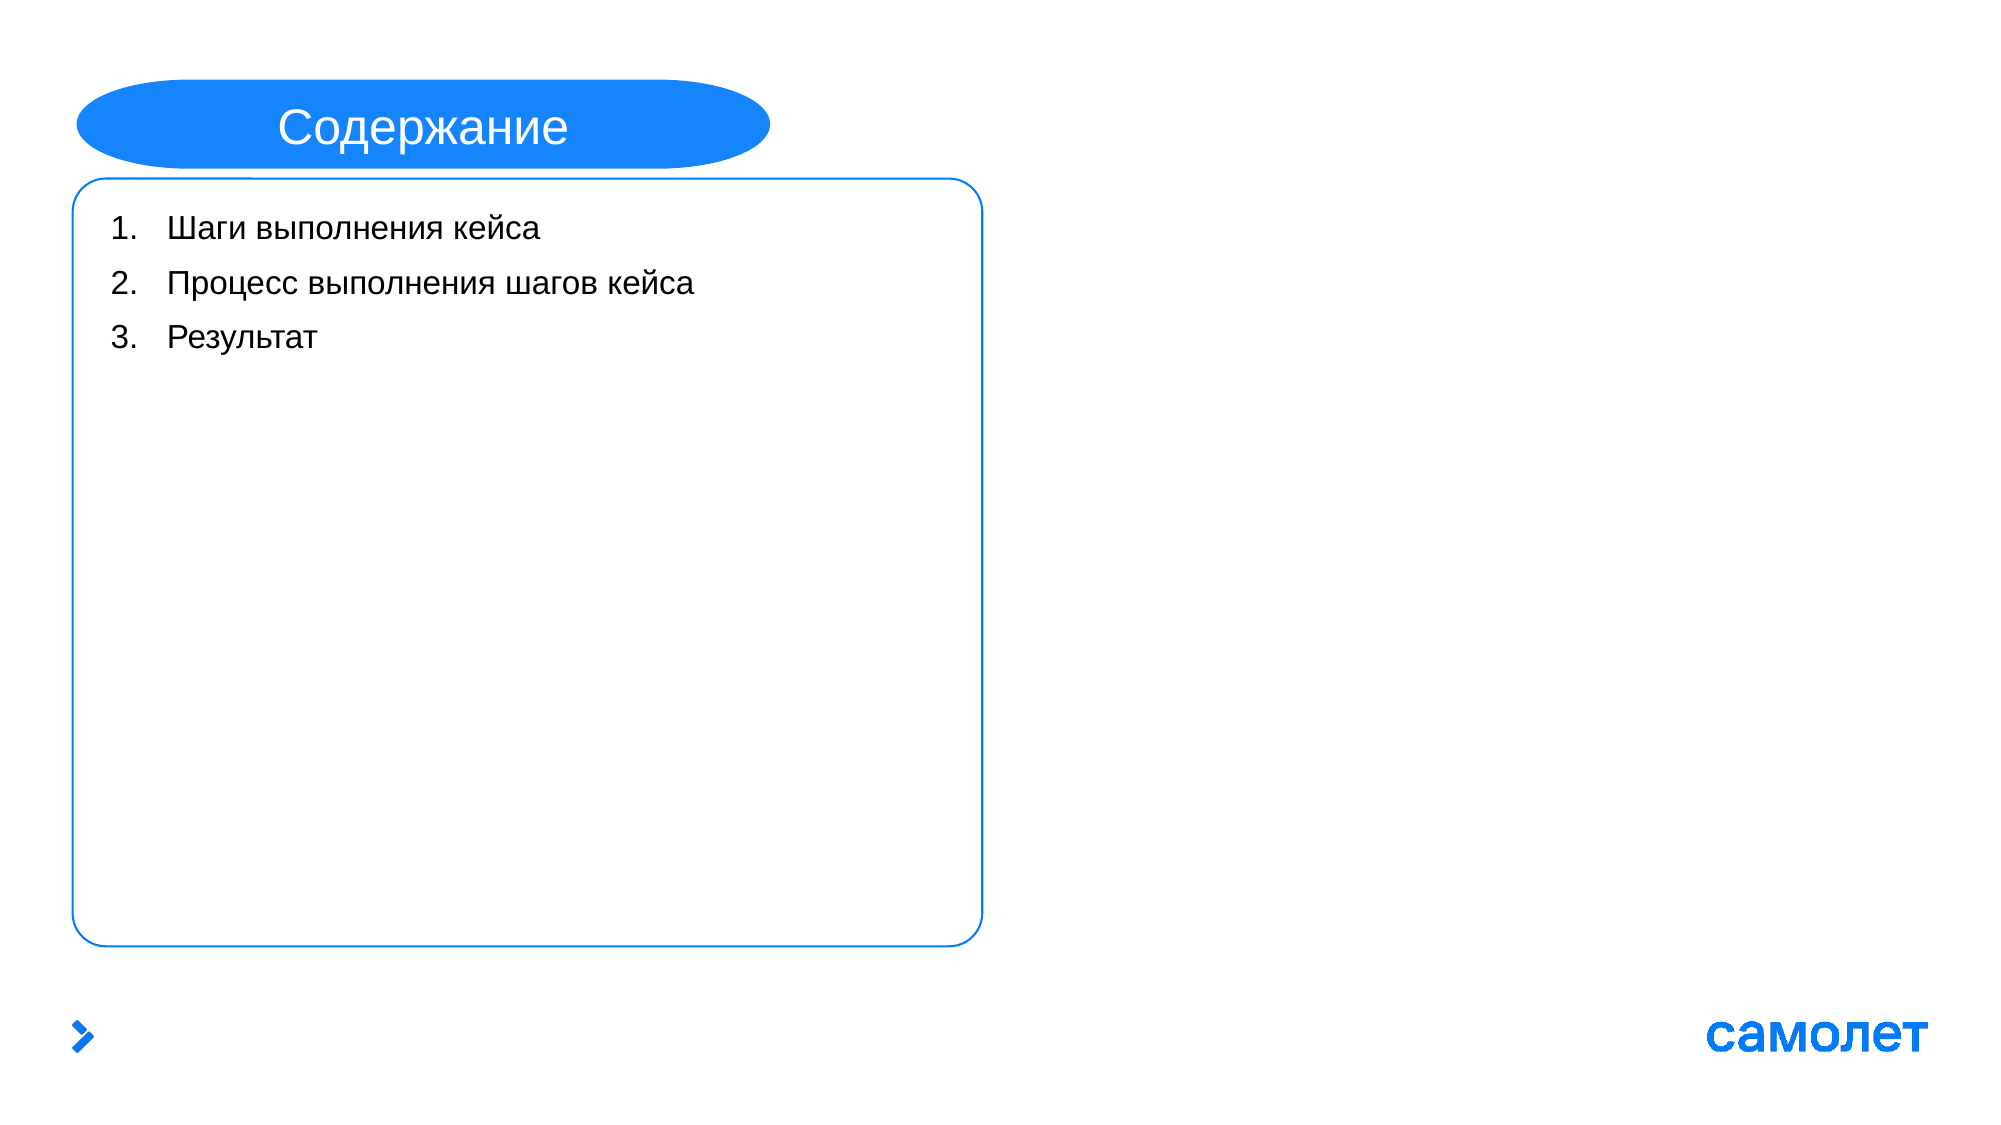

Содержание

Шаги выполнения кейса
Процесс выполнения шагов кейса
Результат